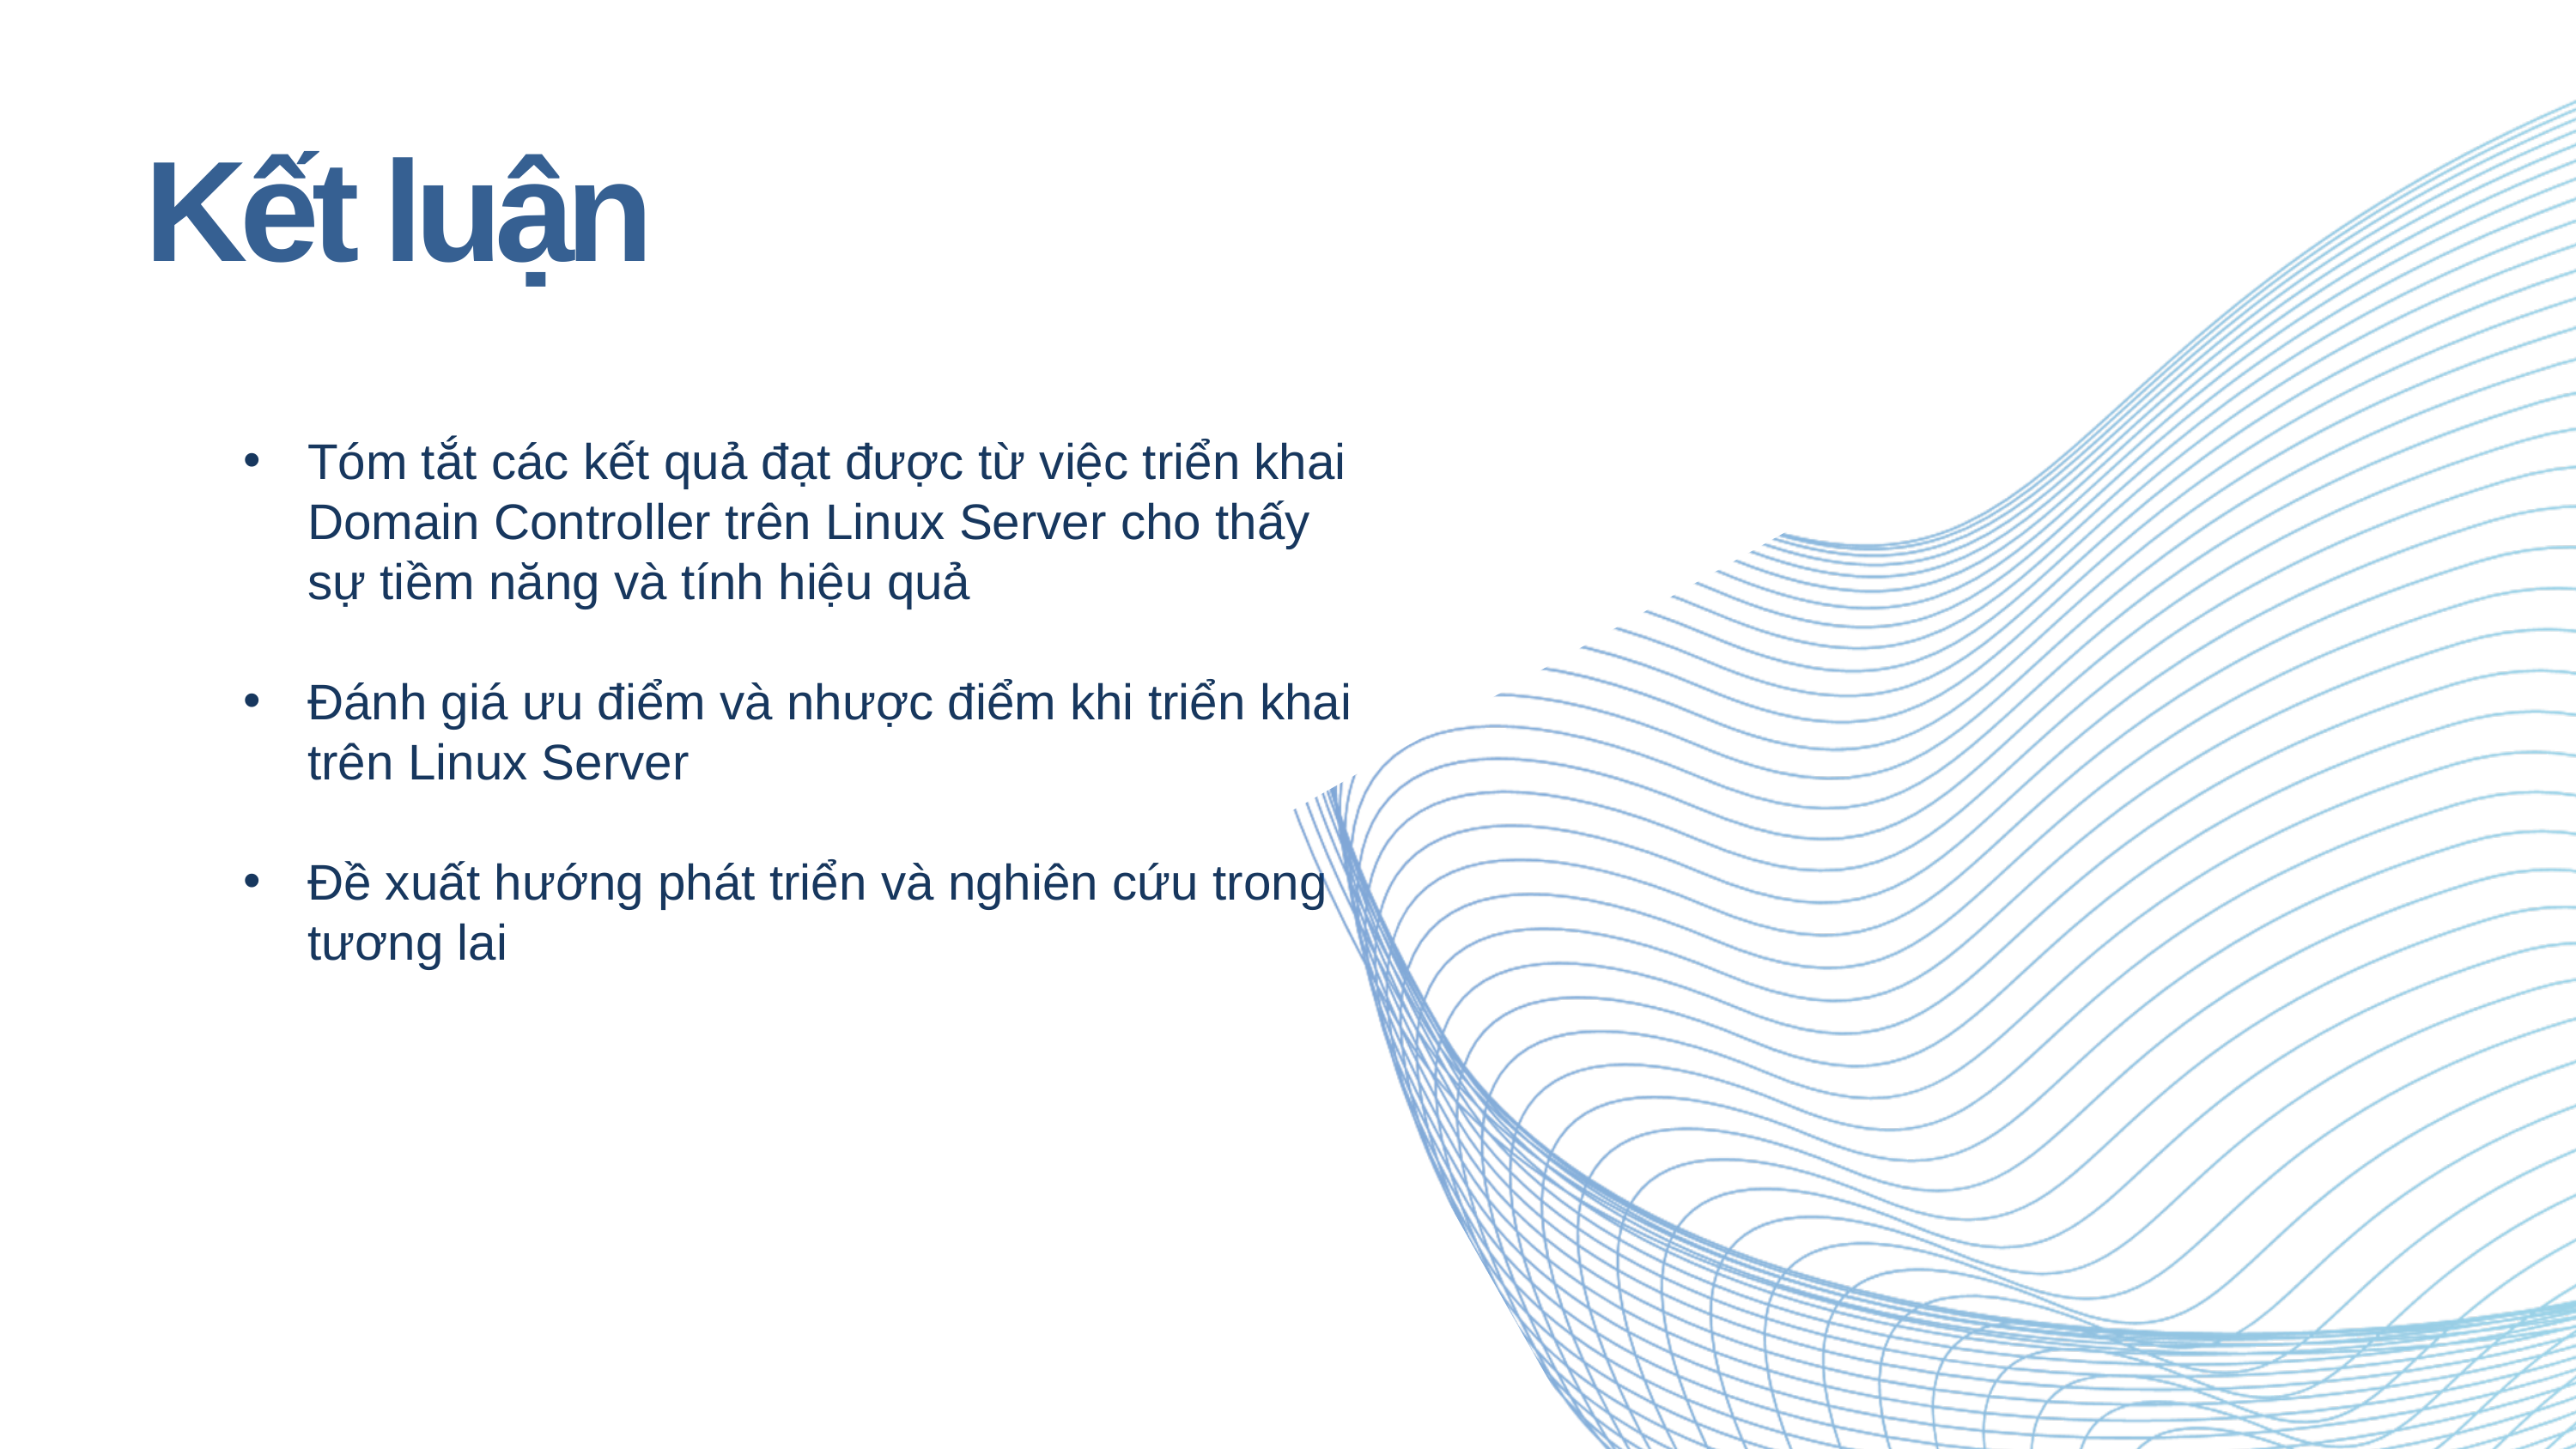

Kết luận

Tóm tắt các kết quả đạt được từ việc triển khai Domain Controller trên Linux Server cho thấy sự tiềm năng và tính hiệu quả

Đánh giá ưu điểm và nhược điểm khi triển khai trên Linux Server

Đề xuất hướng phát triển và nghiên cứu trong tương lai